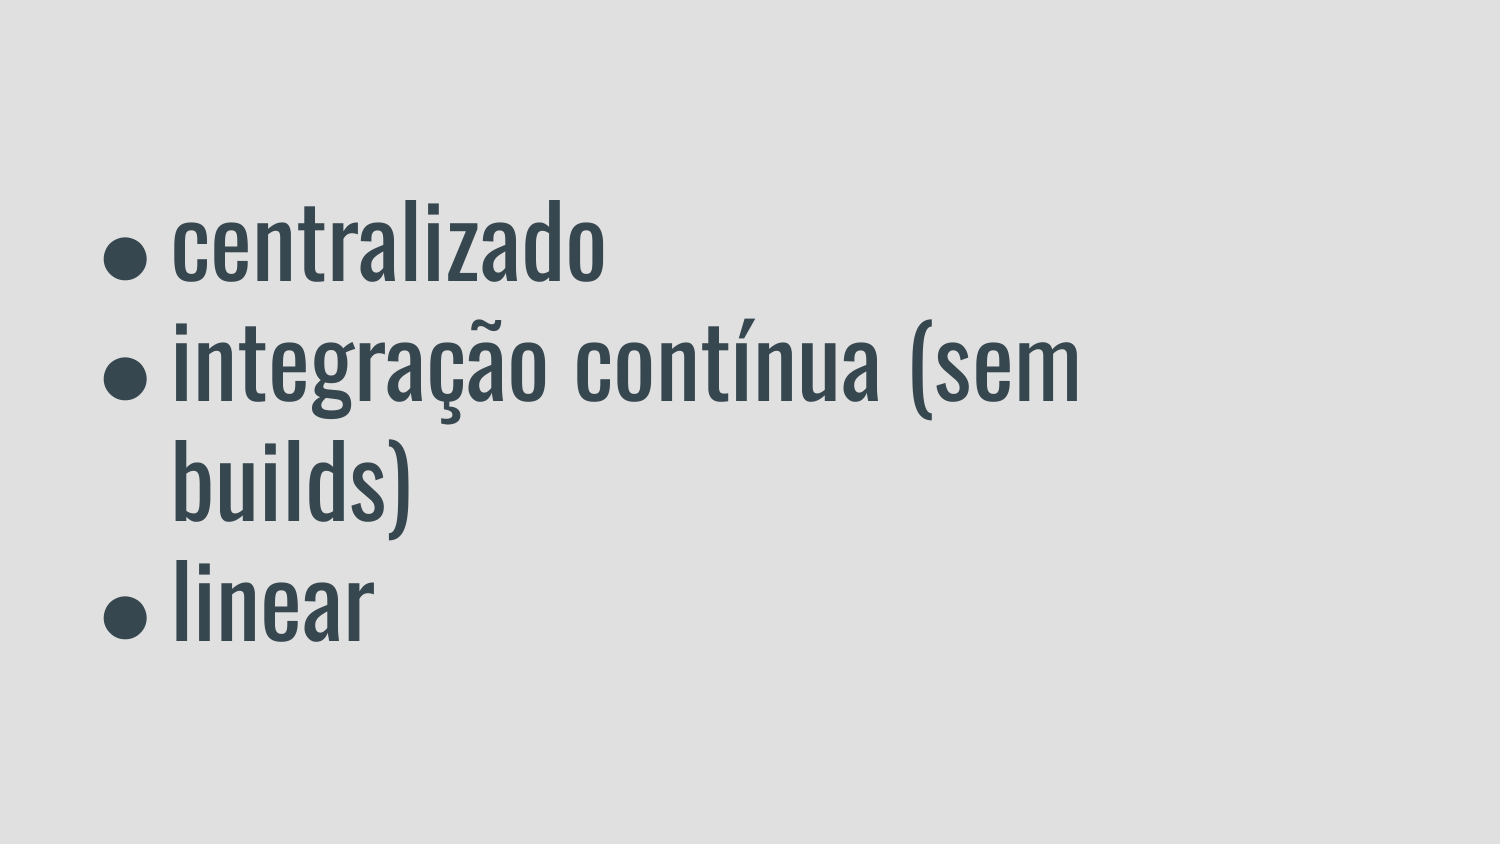

# centralizado
integração contínua (sem builds)
linear